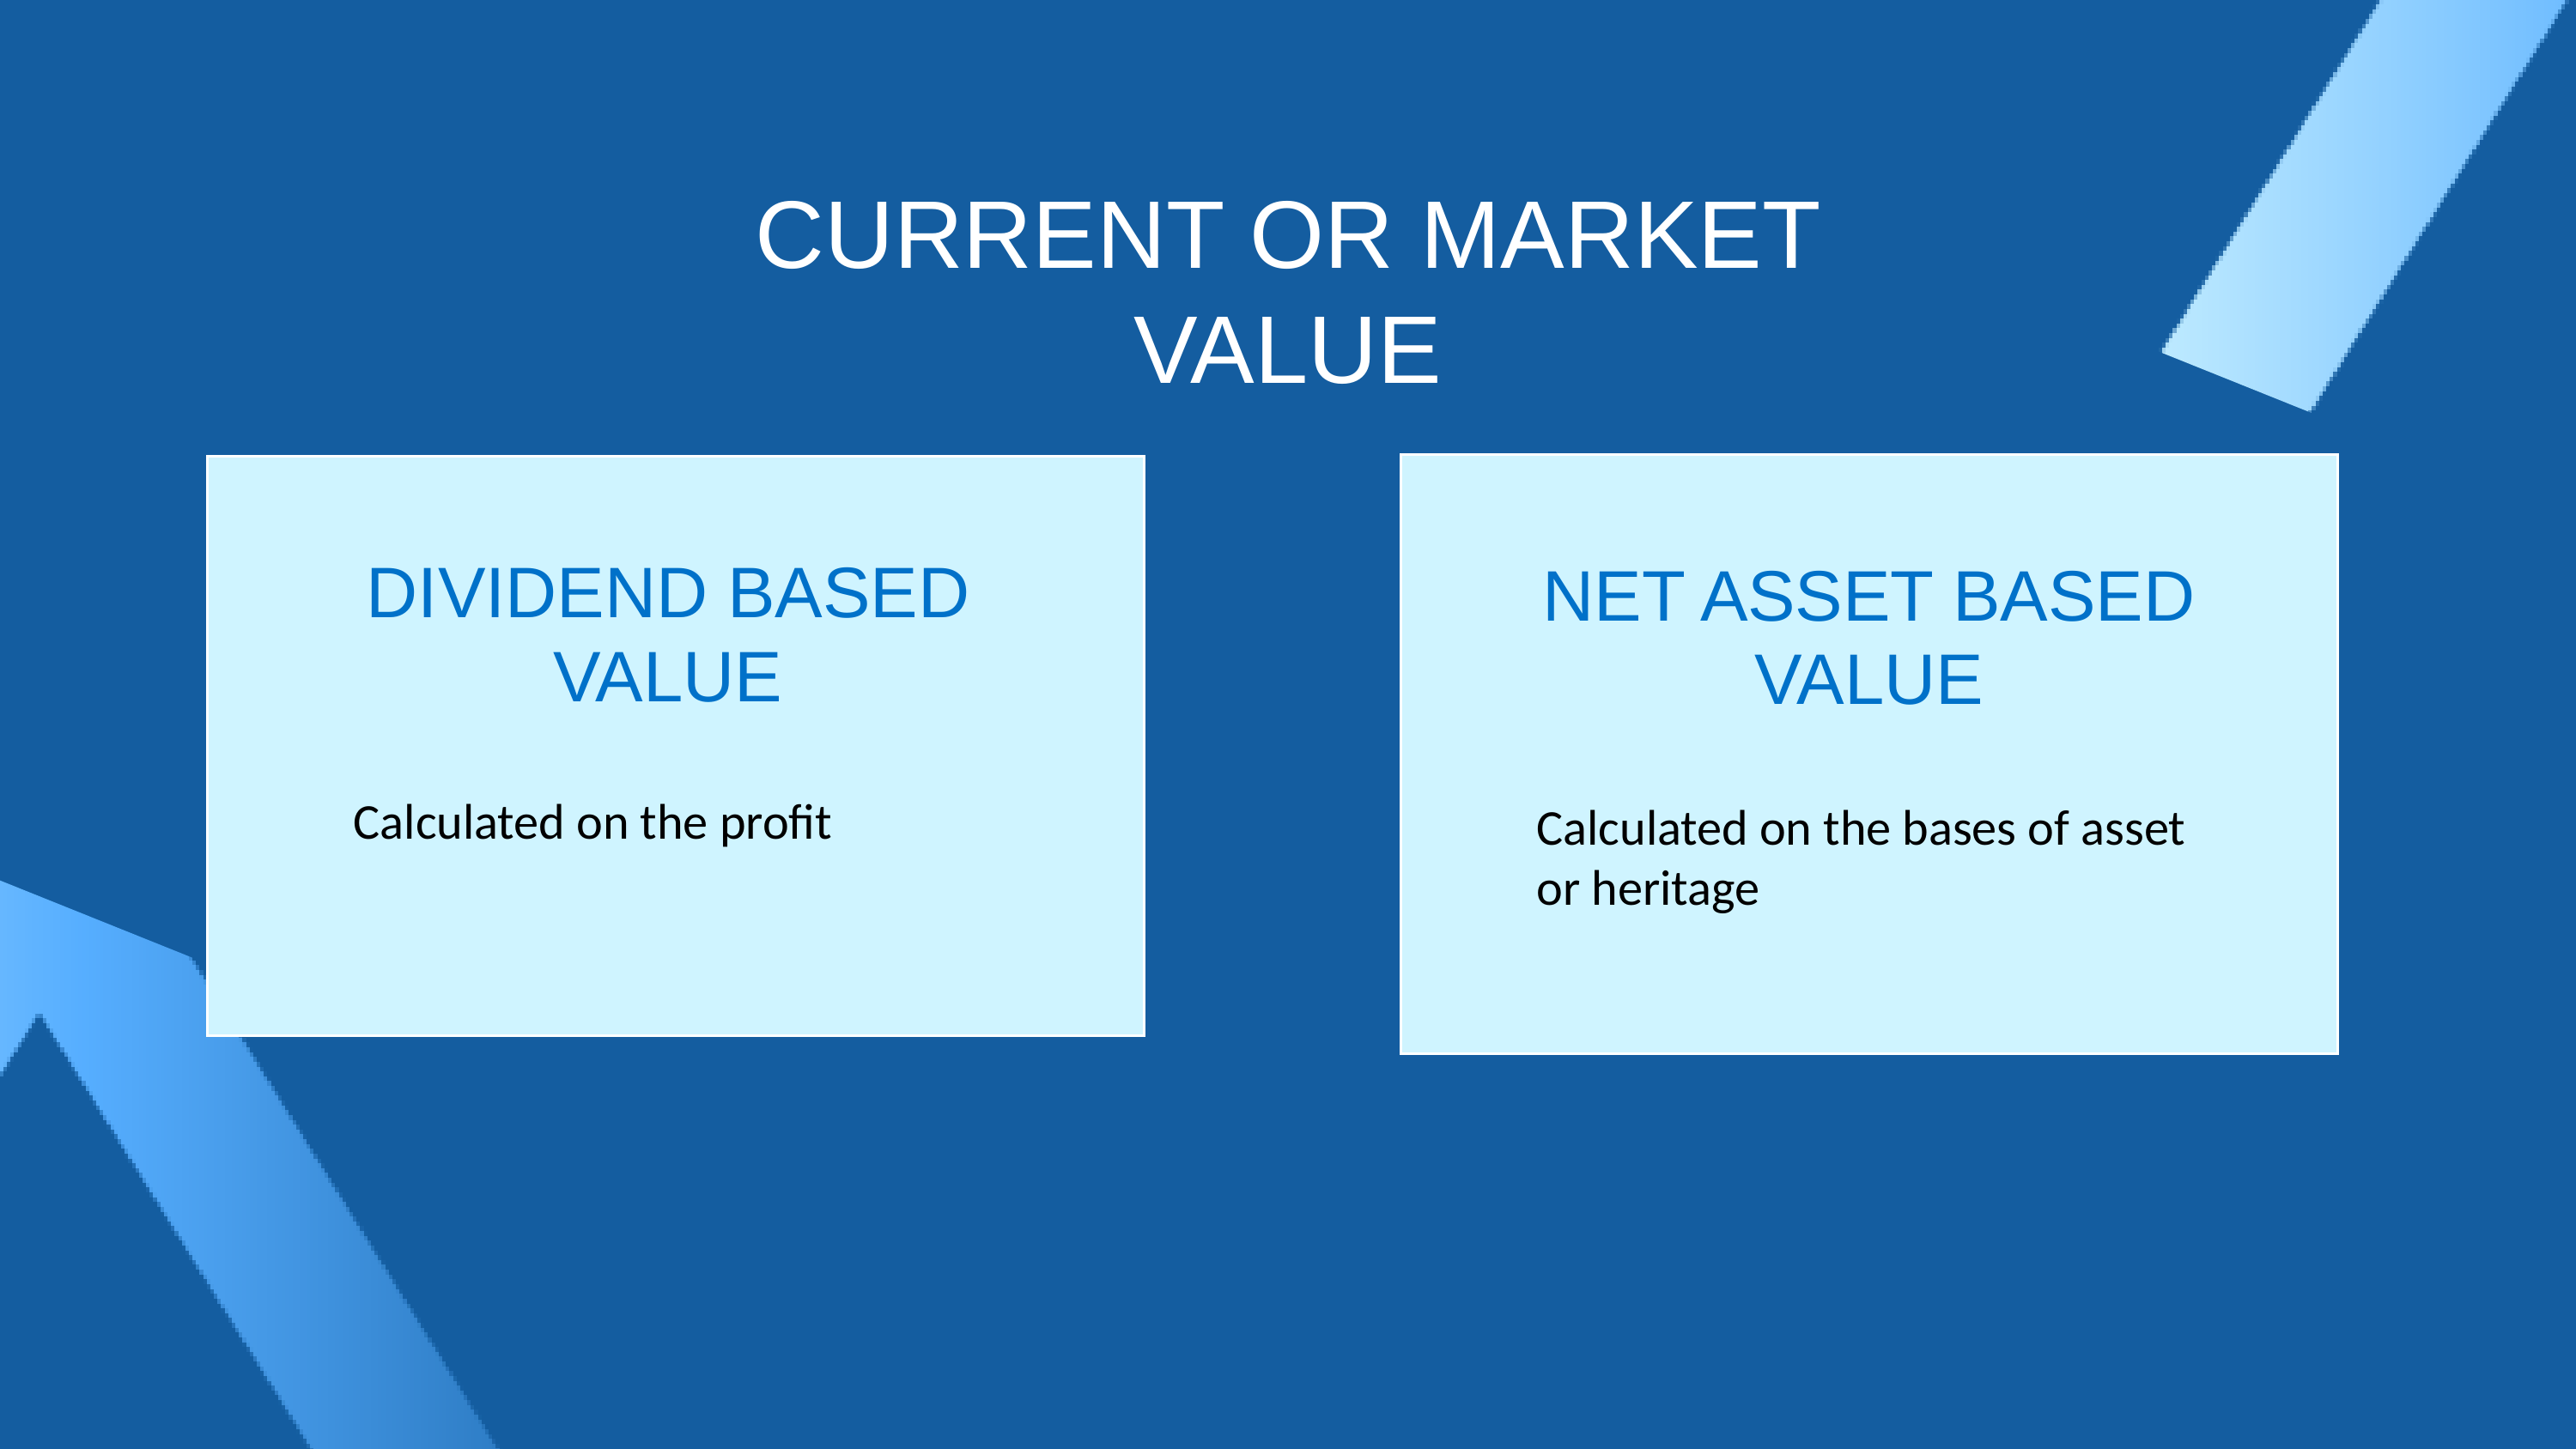

CURRENT OR MARKET VALUE

DIVIDEND BASED VALUE
NET ASSET BASED VALUE
Calculated on the profit
Calculated on the bases of asset or heritage